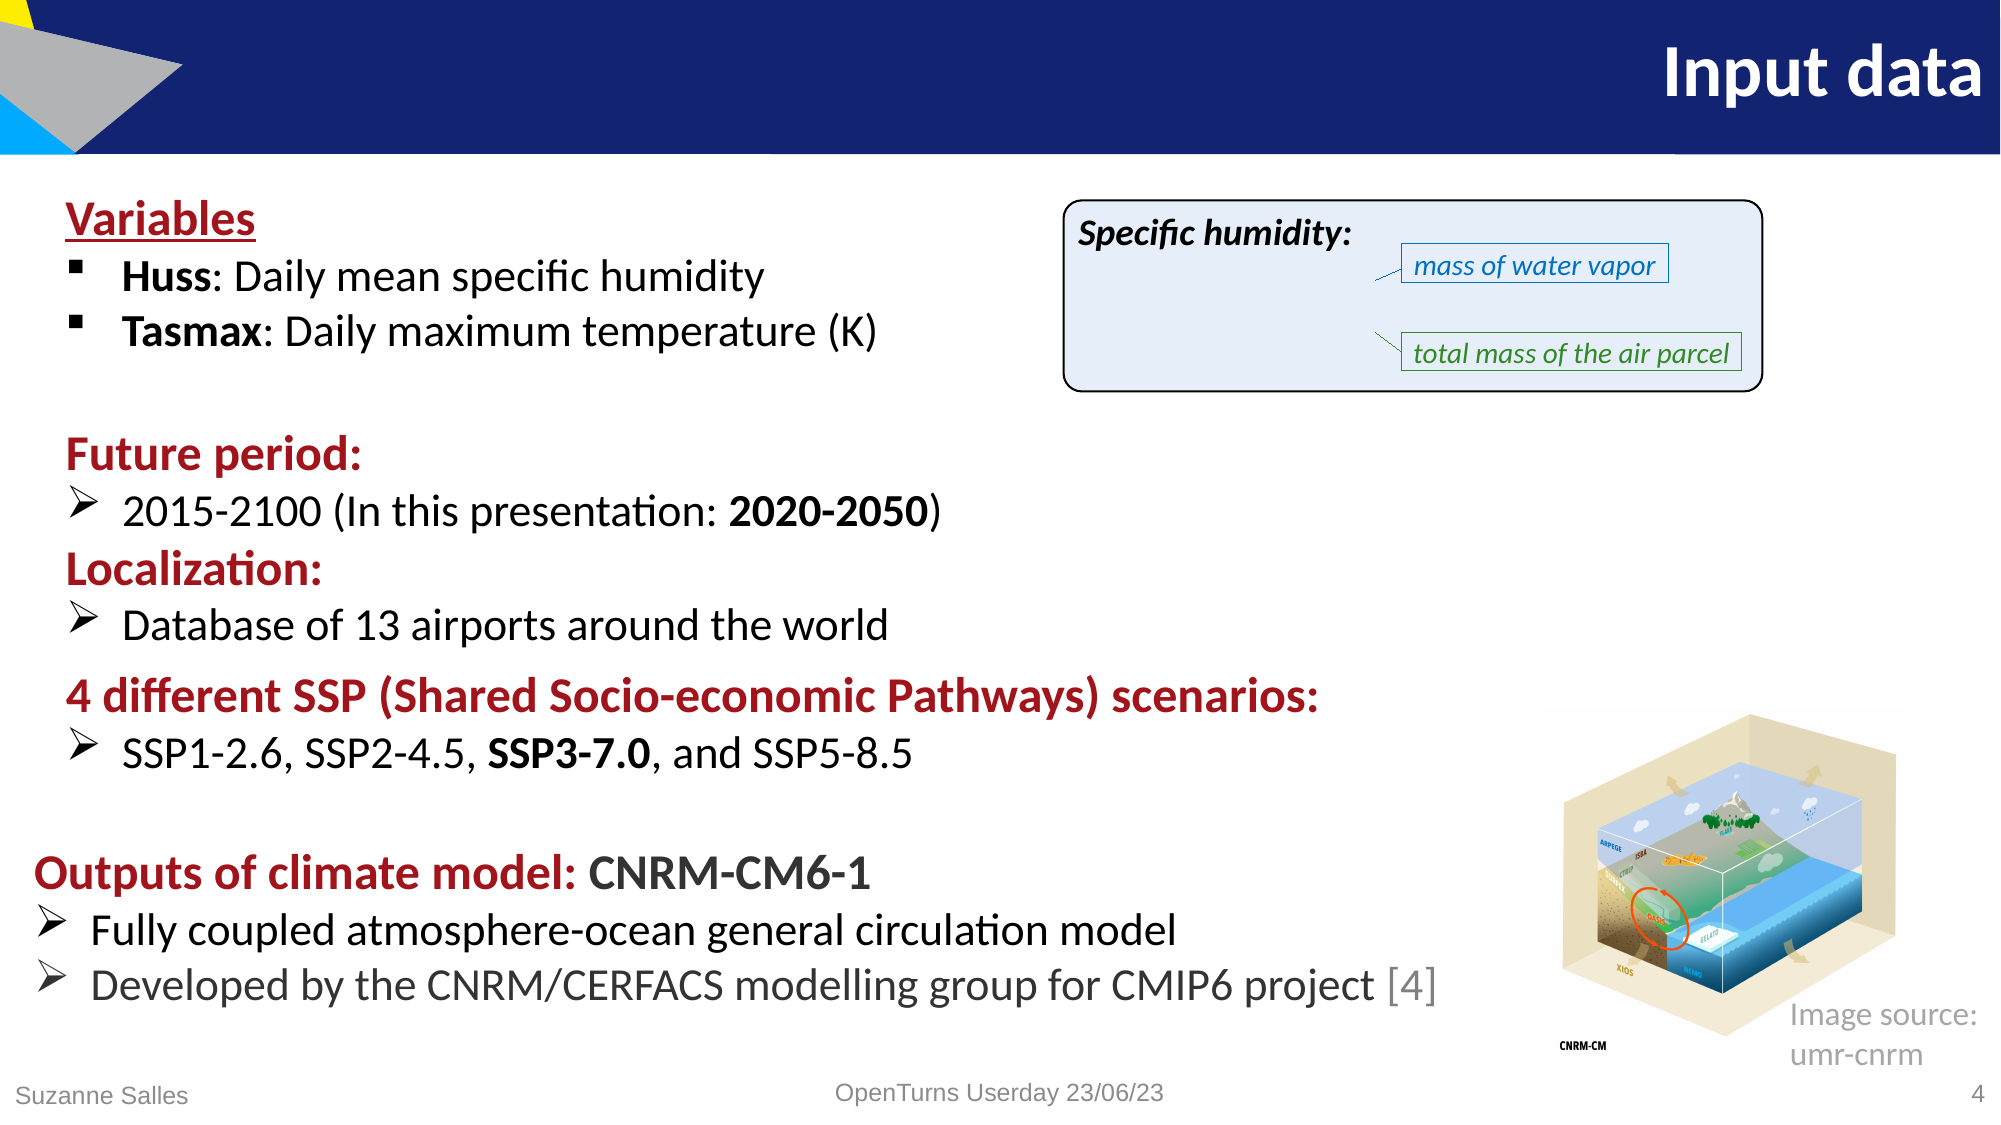

Input data
Should I show a graph of trends in the future? According to scenarios etc..
Variables
Huss: Daily mean specific humidity
Tasmax: Daily maximum temperature (K)

Specific humidity:

mass of water vapor
total mass of the air parcel
Future period:
2015-2100 (In this presentation: 2020-2050)
Localization:
Database of 13 airports around the world
4 different SSP (Shared Socio-economic Pathways) scenarios:
SSP1-2.6, SSP2-4.5, SSP3-7.0, and SSP5-8.5

Variables
Huss: Daily mean specific humidity
Tasmax: Daily maximum temperature (K)

Outputs of climate model: CNRM-CM6-1
Fully coupled atmosphere-ocean general circulation model
Developed by the CNRM/CERFACS modelling group for CMIP6 project [4]
Sources of uncertainty
Forcing
Model response
Internal variability
Image source: umr-cnrm
OpenTurns Userday 23/06/23
4
Suzanne Salles